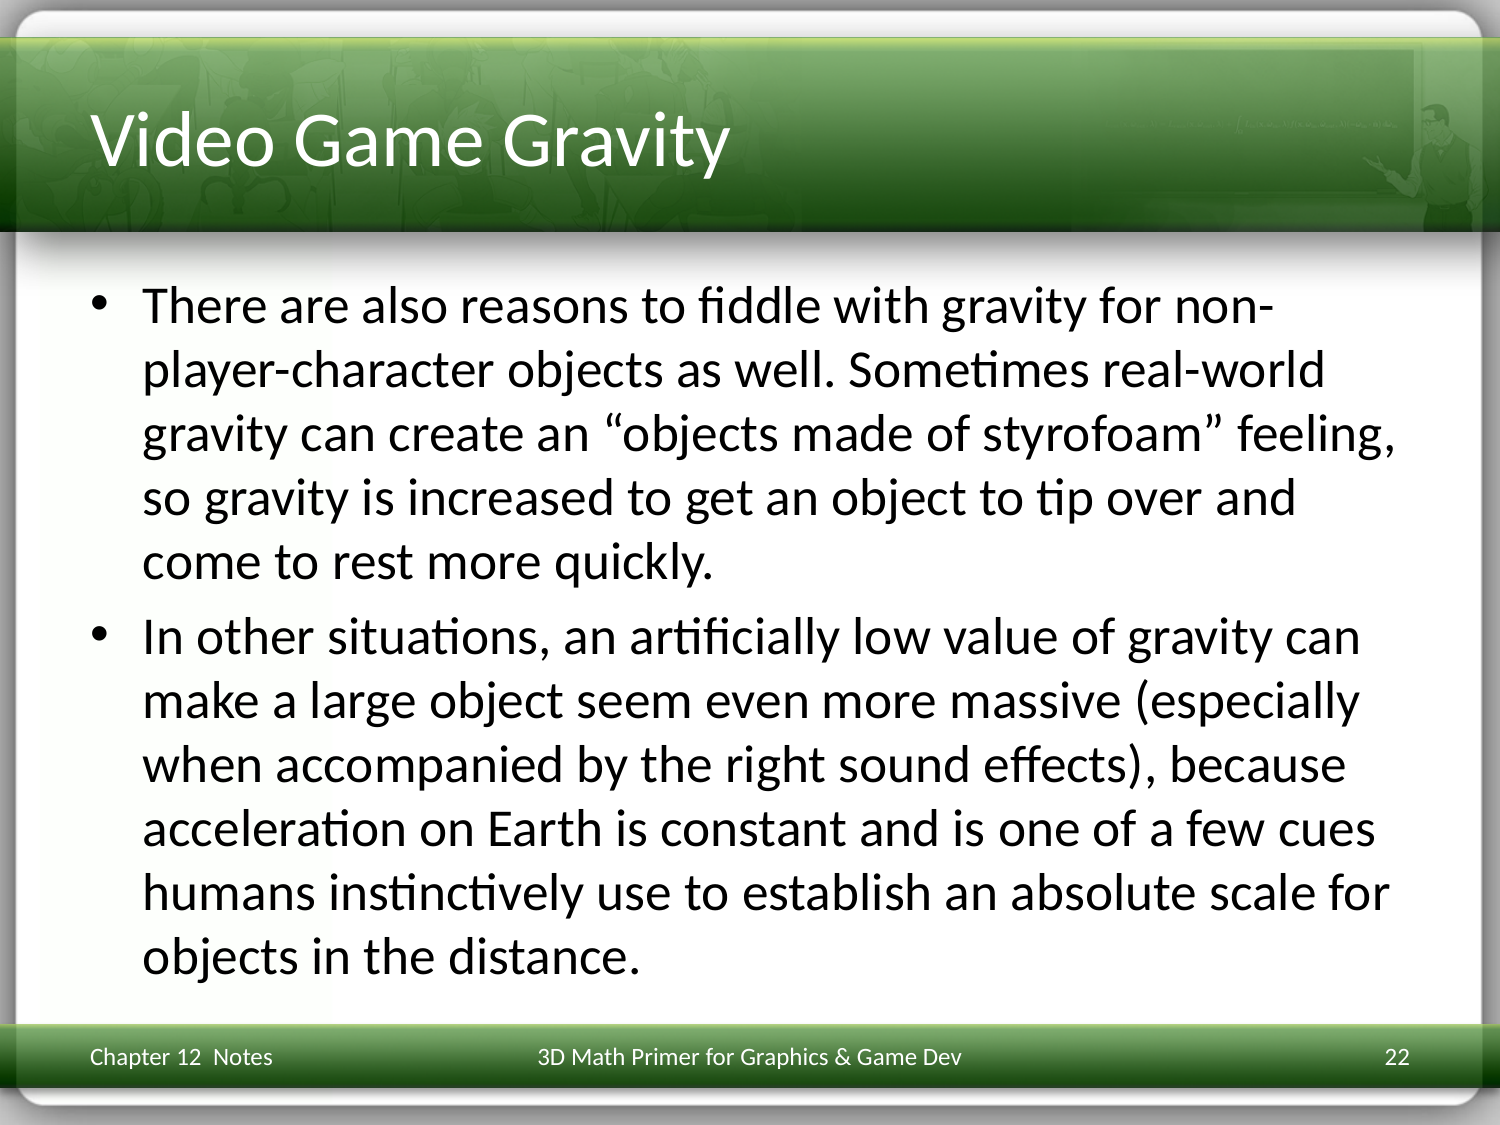

# Video Game Gravity
There are also reasons to fiddle with gravity for non-player-character objects as well. Sometimes real-world gravity can create an “objects made of styrofoam” feeling, so gravity is increased to get an object to tip over and come to rest more quickly.
In other situations, an artificially low value of gravity can make a large object seem even more massive (especially when accompanied by the right sound effects), because acceleration on Earth is constant and is one of a few cues humans instinctively use to establish an absolute scale for objects in the distance.
Chapter 12  Notes
3D Math Primer for Graphics & Game Dev
22